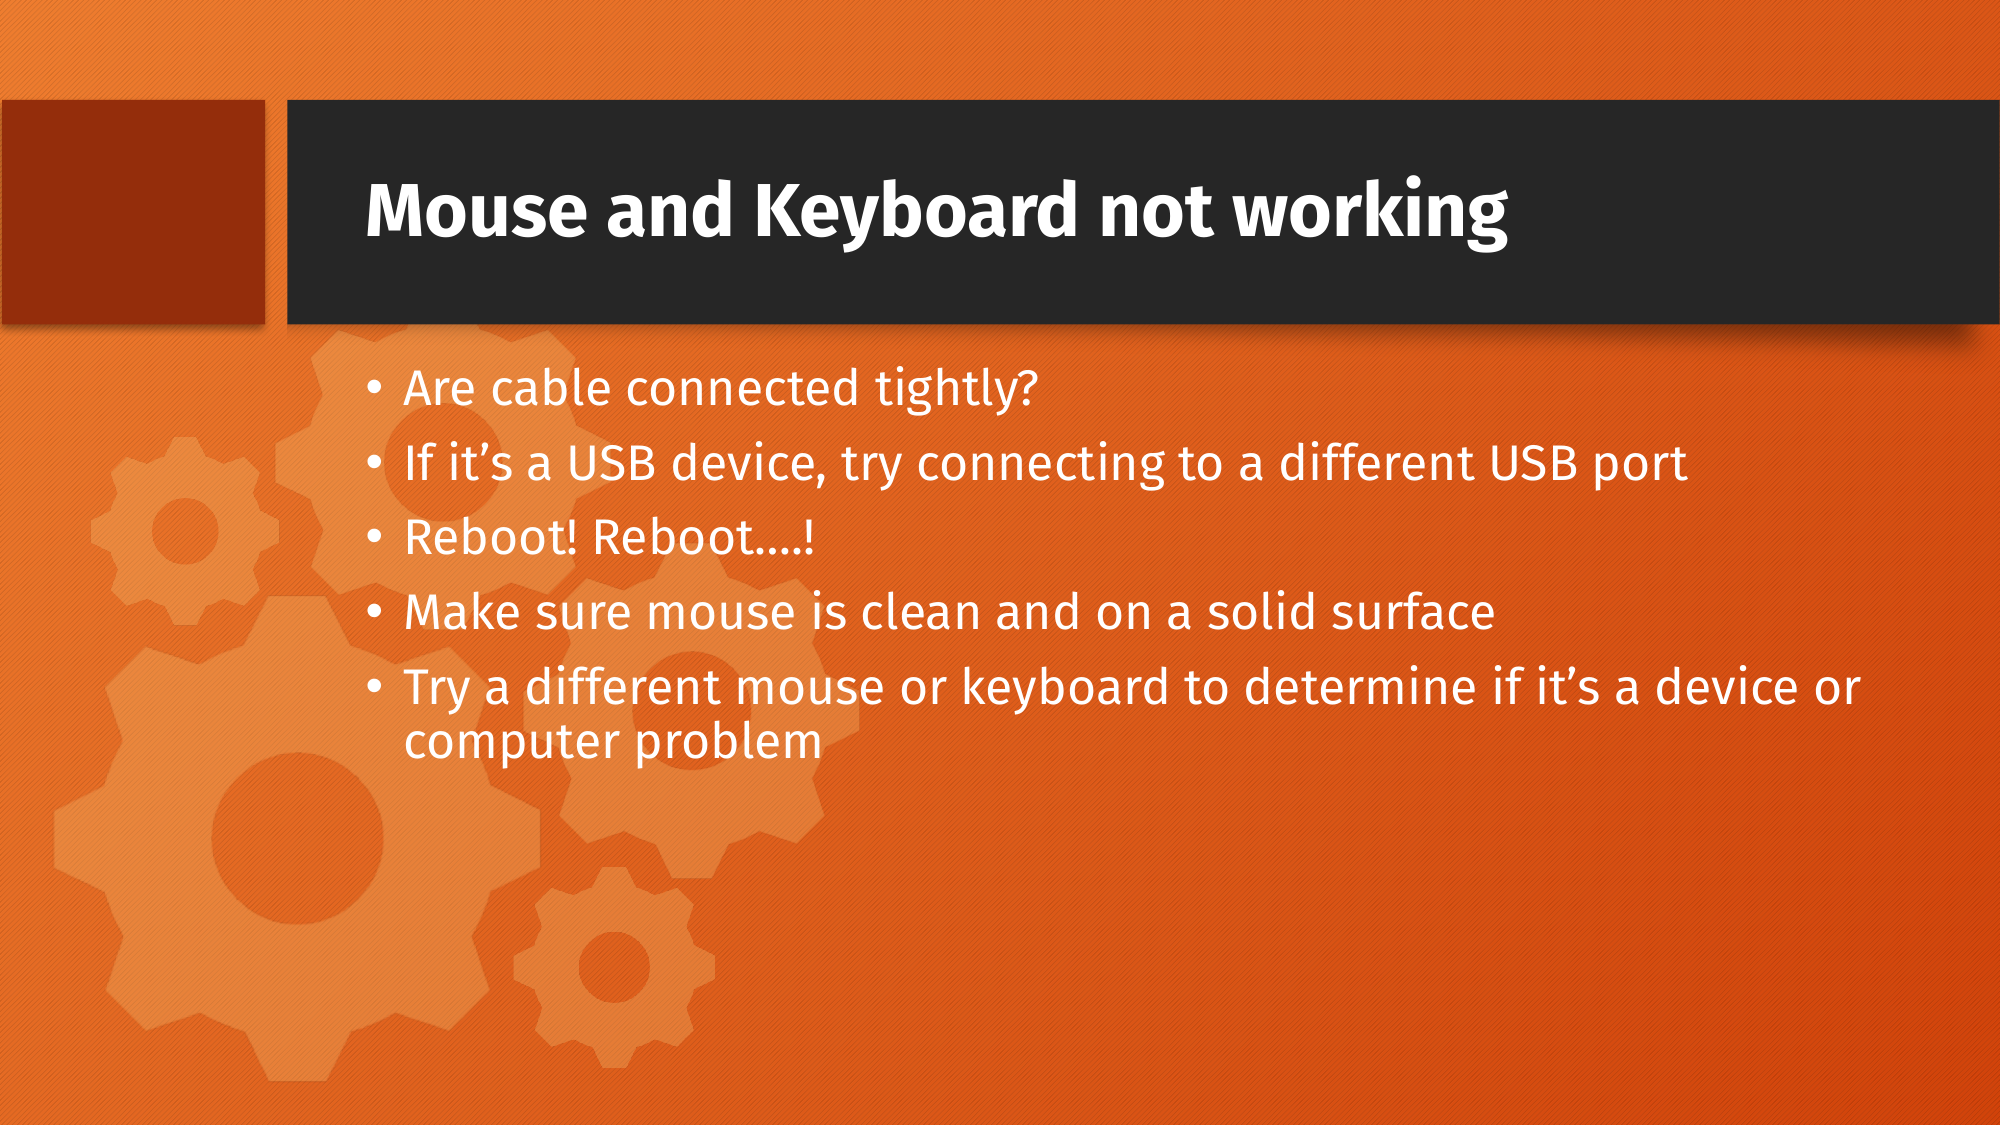

# Mouse and Keyboard not working
Are cable connected tightly?
If it’s a USB device, try connecting to a different USB port
Reboot! Reboot….!
Make sure mouse is clean and on a solid surface
Try a different mouse or keyboard to determine if it’s a device or computer problem